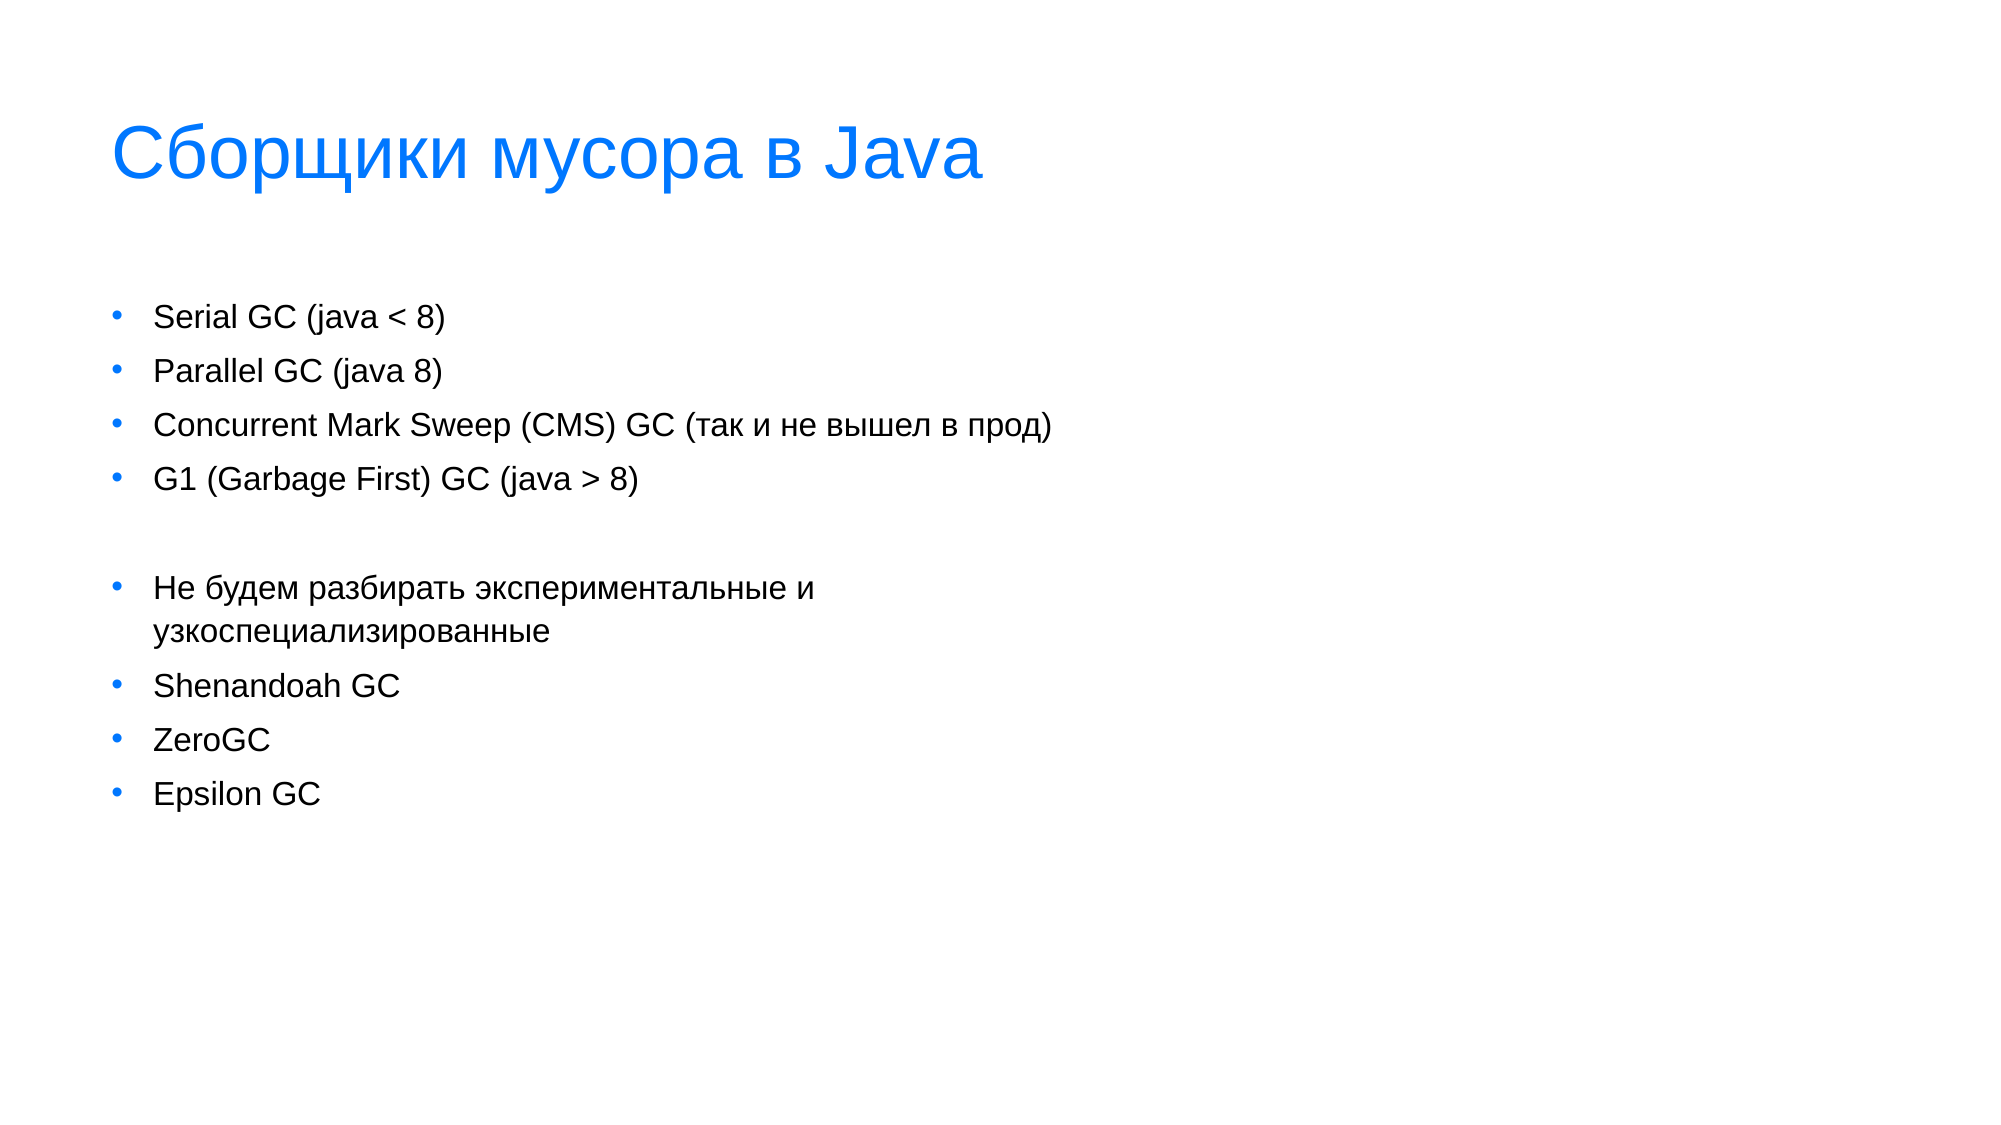

# Сборщики мусора в Java
Serial GC (java < 8)
Parallel GC (java 8)
Concurrent Mark Sweep (CMS) GC (так и не вышел в прод)
G1 (Garbage First) GC (java > 8)

Не будем разбирать экспериментальные и узкоспециализированные
Shenandoah GC
ZeroGC
Epsilon GC